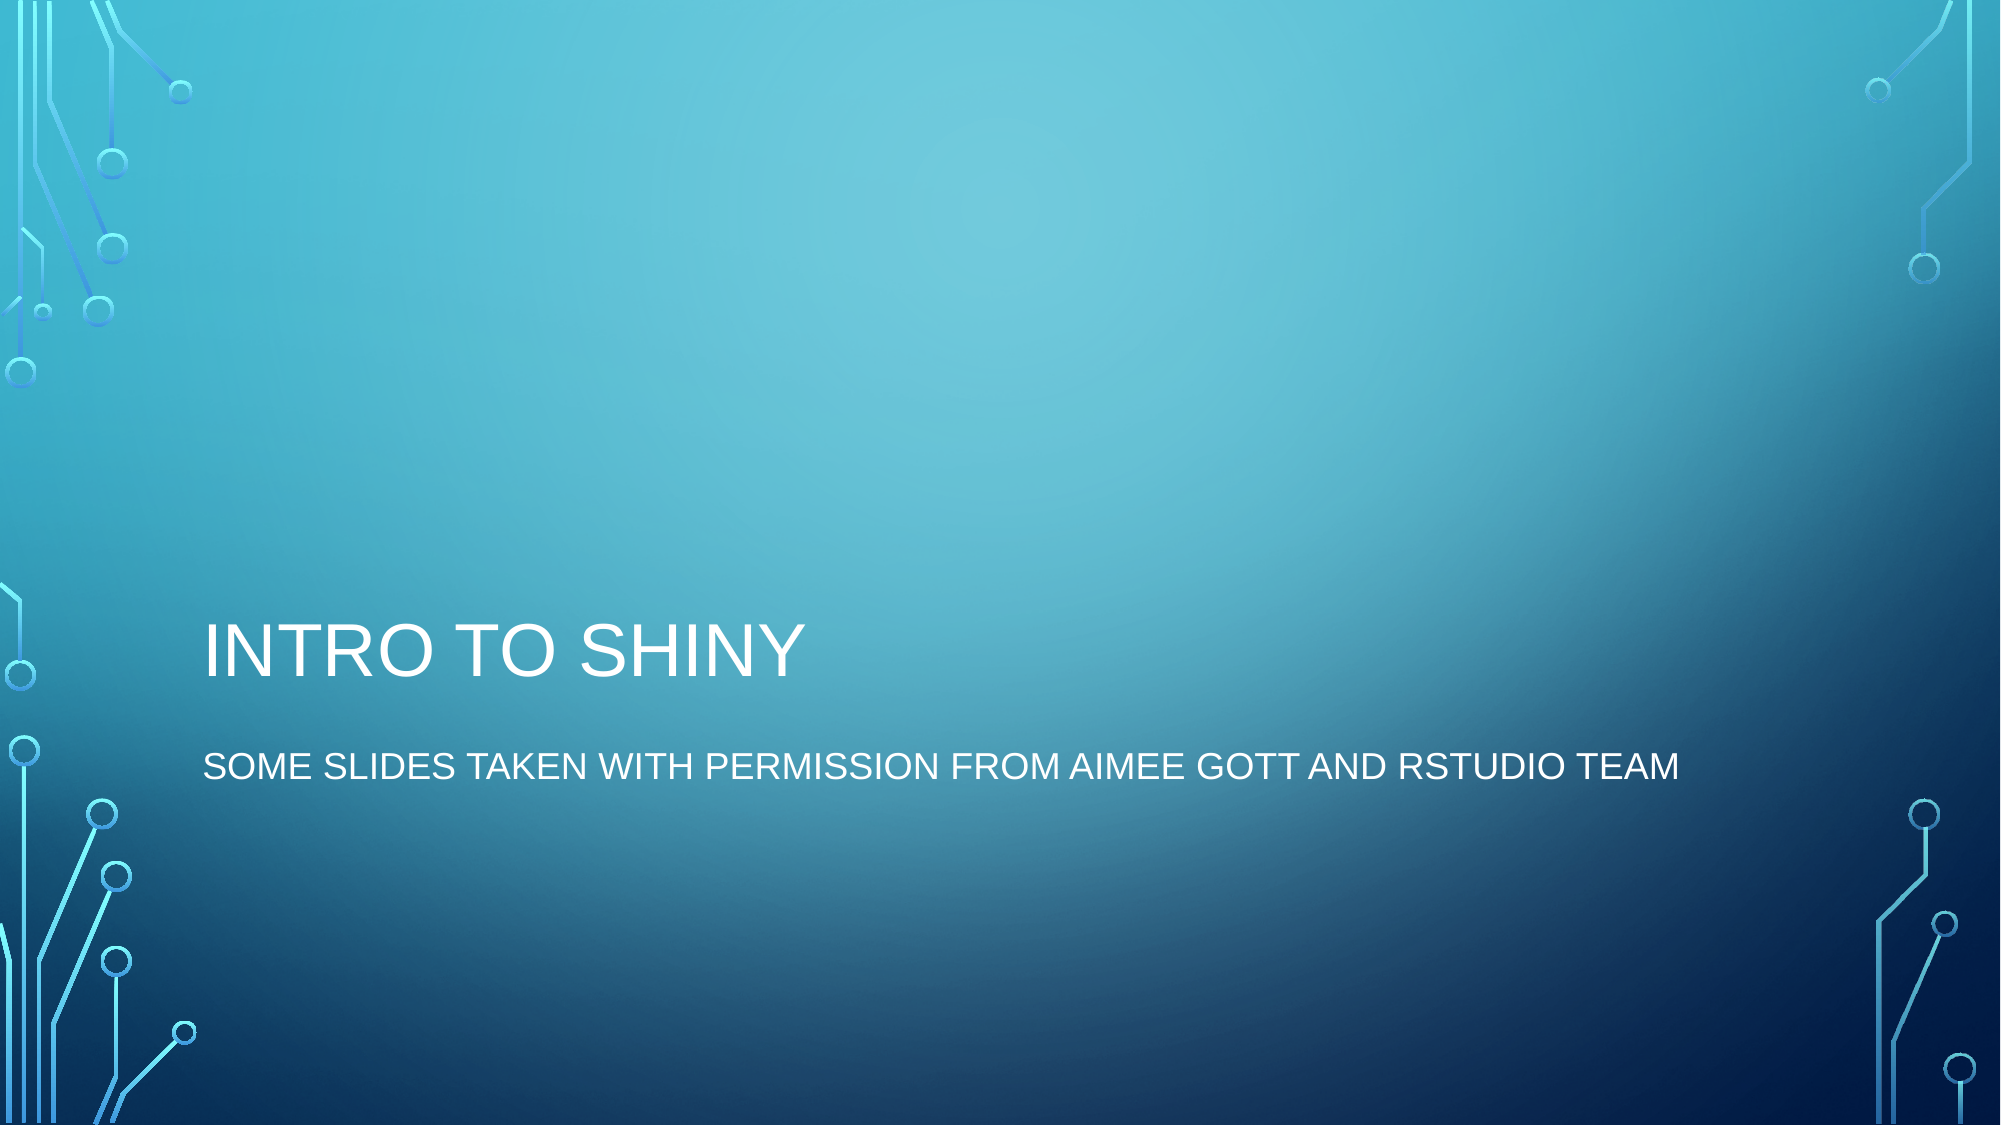

# Intro to SHINY
Some Slides taken with permission from AIMEE GOTT and RSTUDIO TEAM